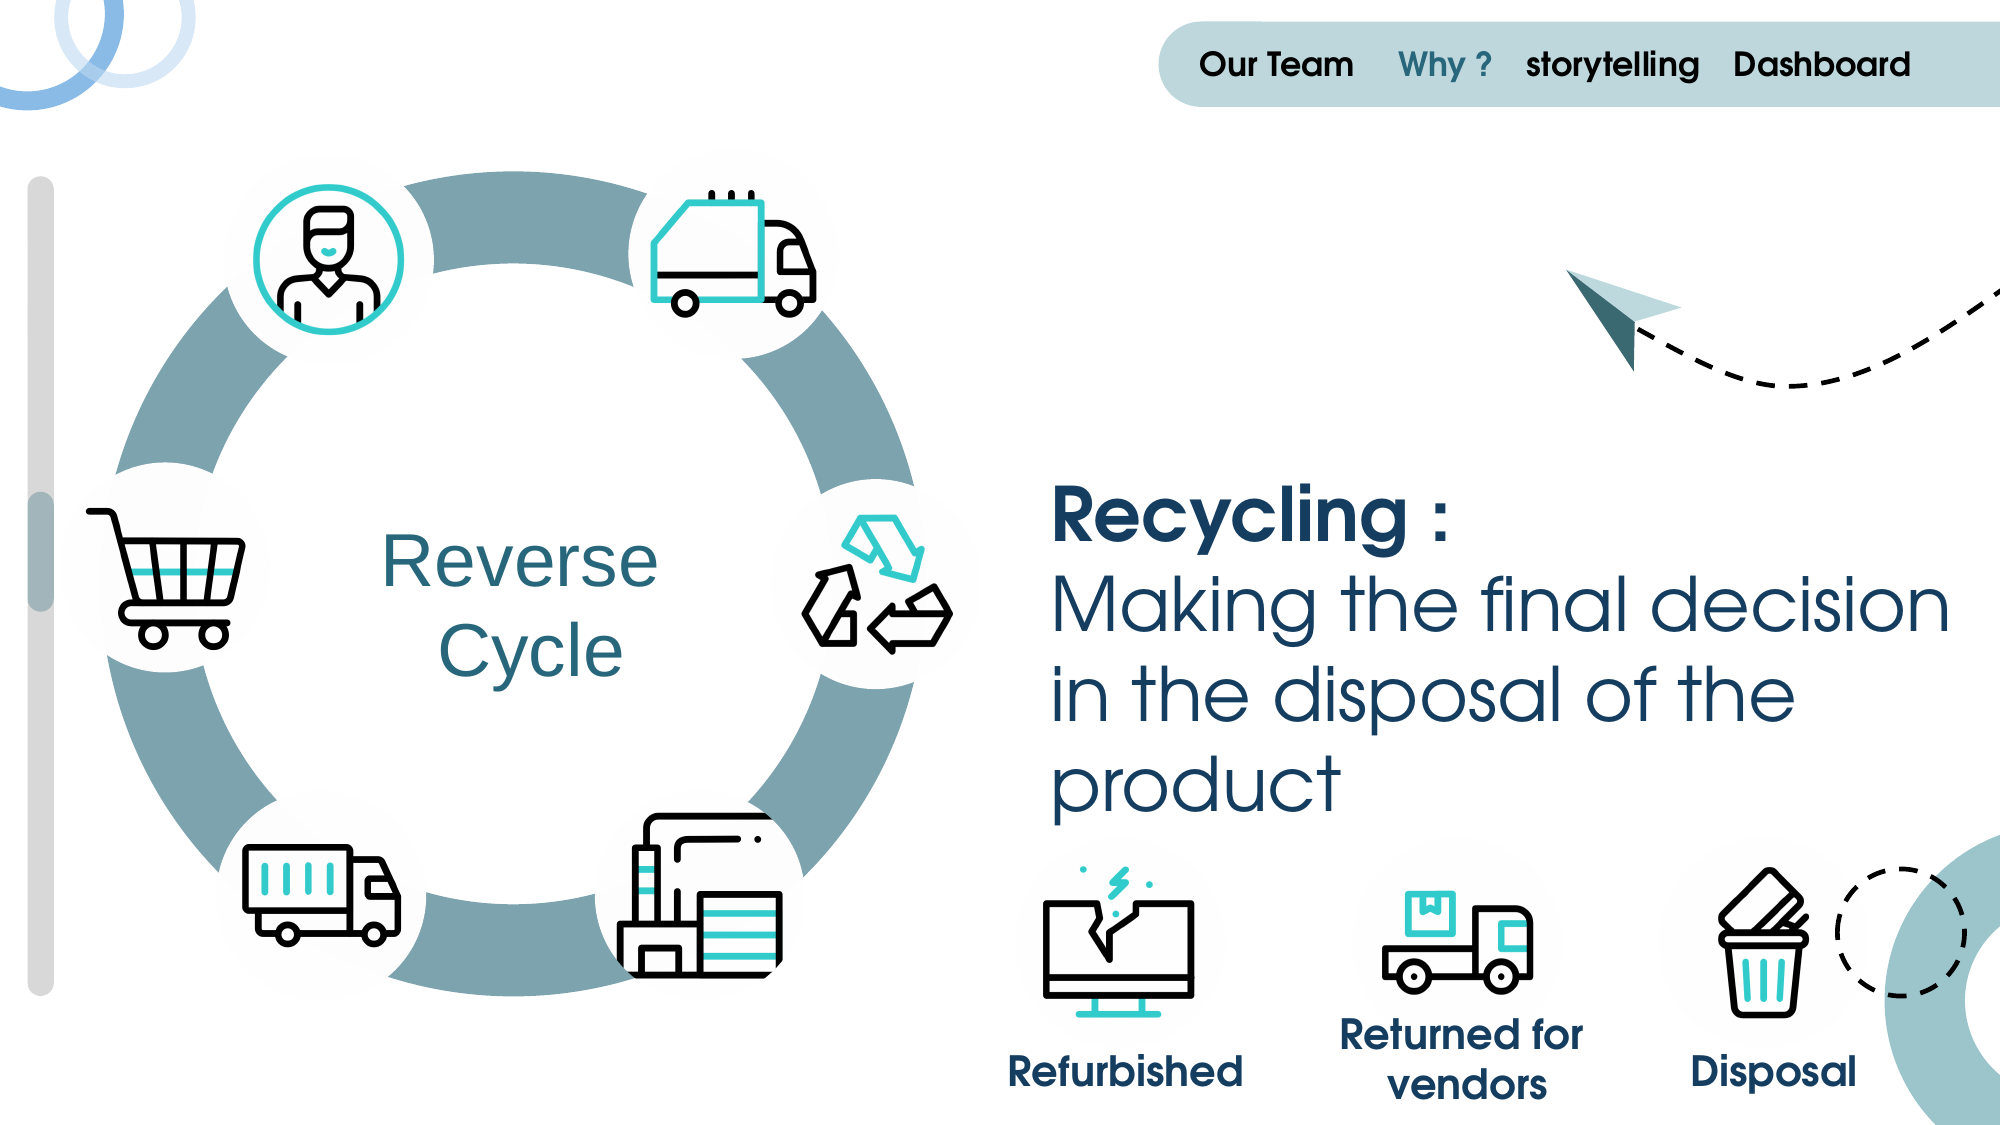

Our Team
Why ?
storytelling
Dashboard

Recycling :
Making the final decision in the disposal of the product

Reverse
Cycle

Returned for
vendors
Refurbished
Disposal